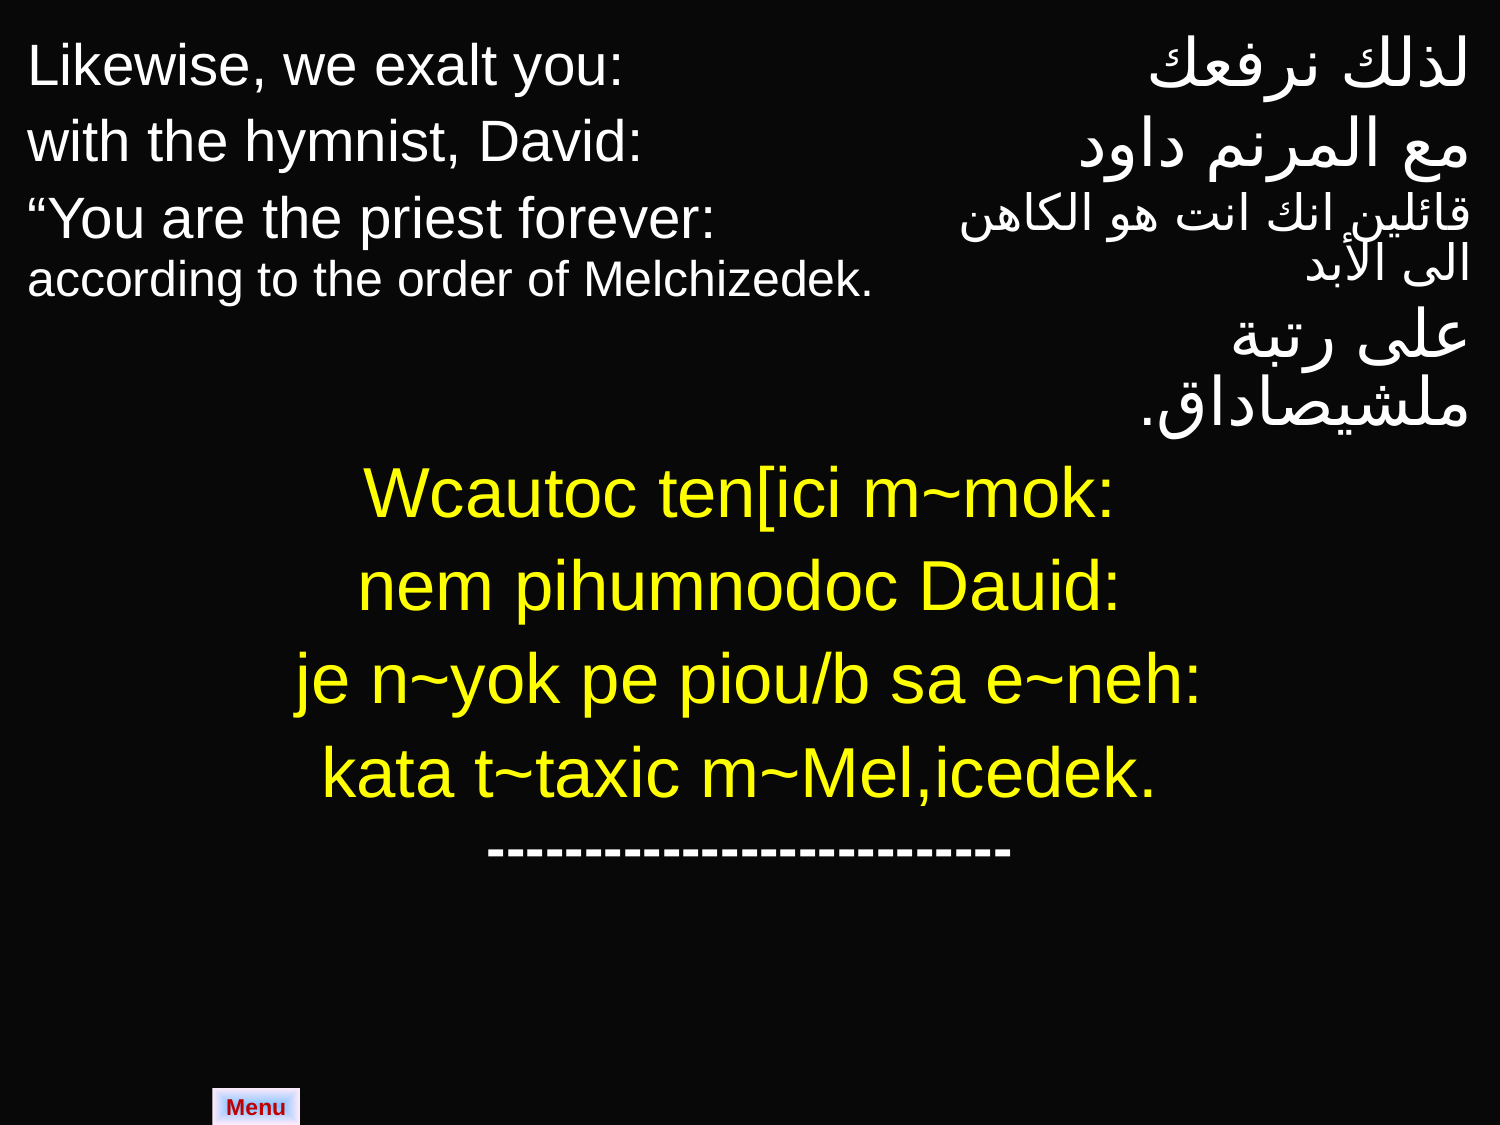

| Likewise, we exalt you: with the hymnist, David: “You are the priest forever: according to the order of Melchizedek. | لذلك نرفعك مع المرنم داود قائلين انك انت هو الكاهن الى الأبد على رتبة ملشيصاداق. |
| --- | --- |
| Wcautoc ten[ici m~mok: nem pihumnodoc Dauid: je n~yok pe piou/b sa e~neh: kata t~taxic m~Mel,icedek. |  |
| --------------------------- |  |
Menu